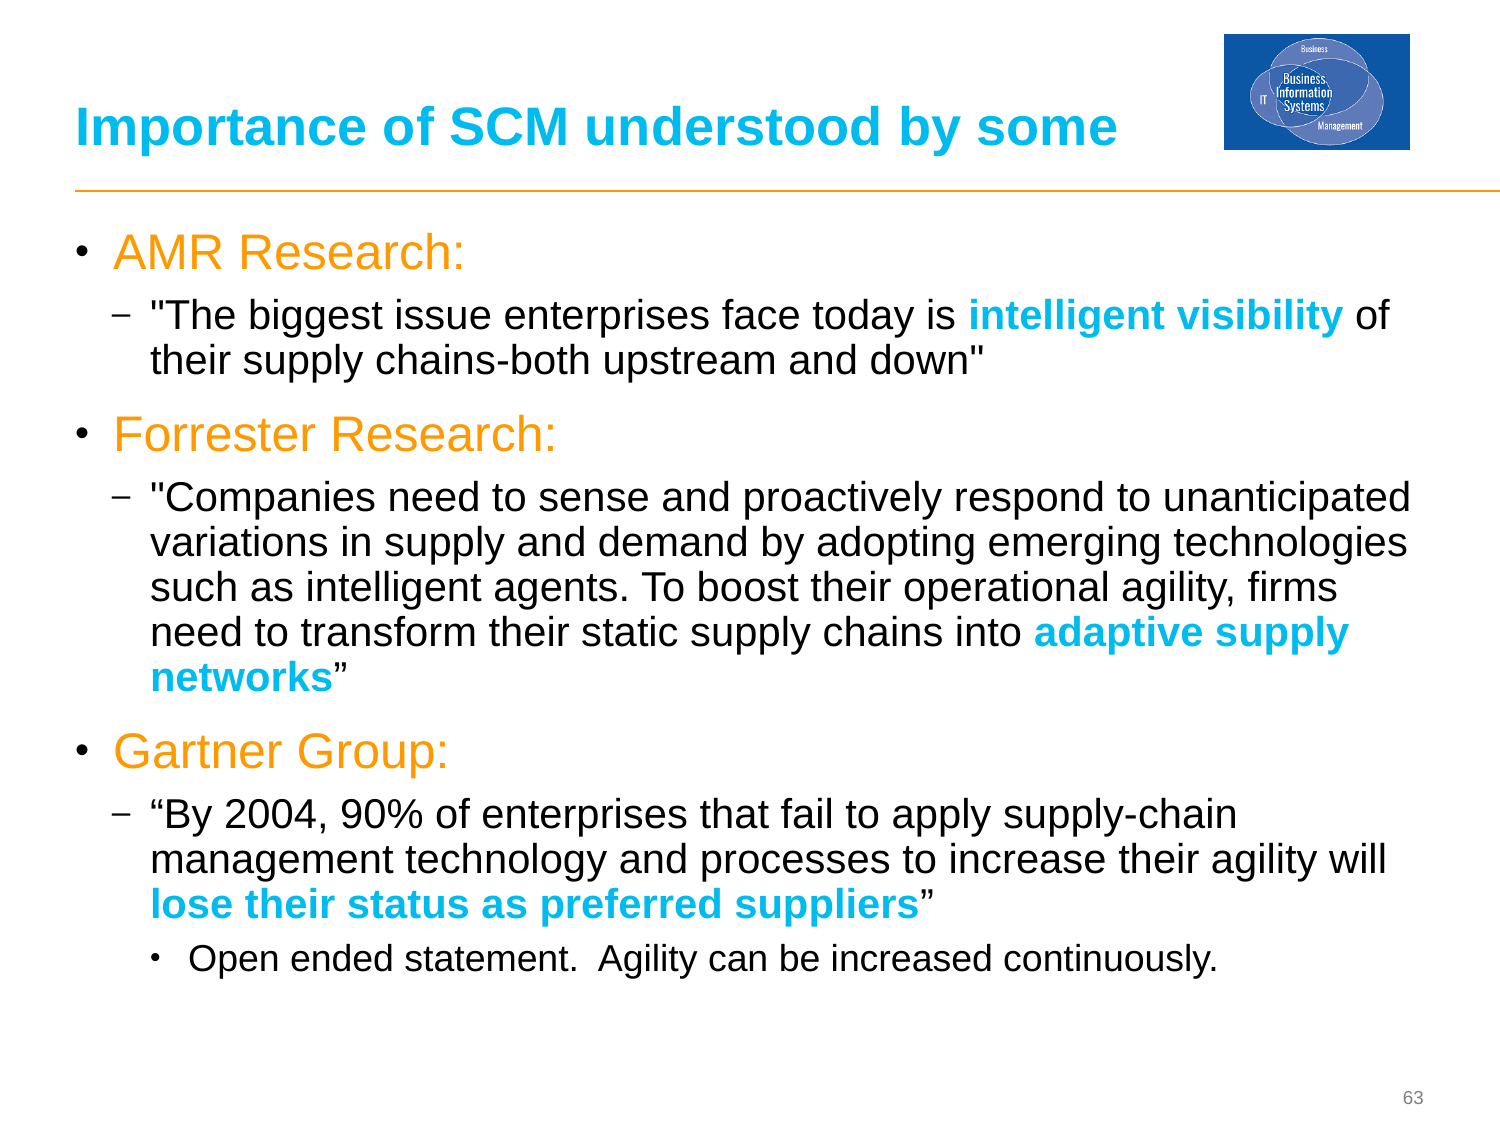

# Importance of SCM understood by some
AMR Research:
"The biggest issue enterprises face today is intelligent visibility of their supply chains-both upstream and down"
Forrester Research:
"Companies need to sense and proactively respond to unanticipated variations in supply and demand by adopting emerging technologies such as intelligent agents. To boost their operational agility, firms need to transform their static supply chains into adaptive supply networks”
Gartner Group:
“By 2004, 90% of enterprises that fail to apply supply-chain management technology and processes to increase their agility will lose their status as preferred suppliers”
Open ended statement.  Agility can be increased continuously.